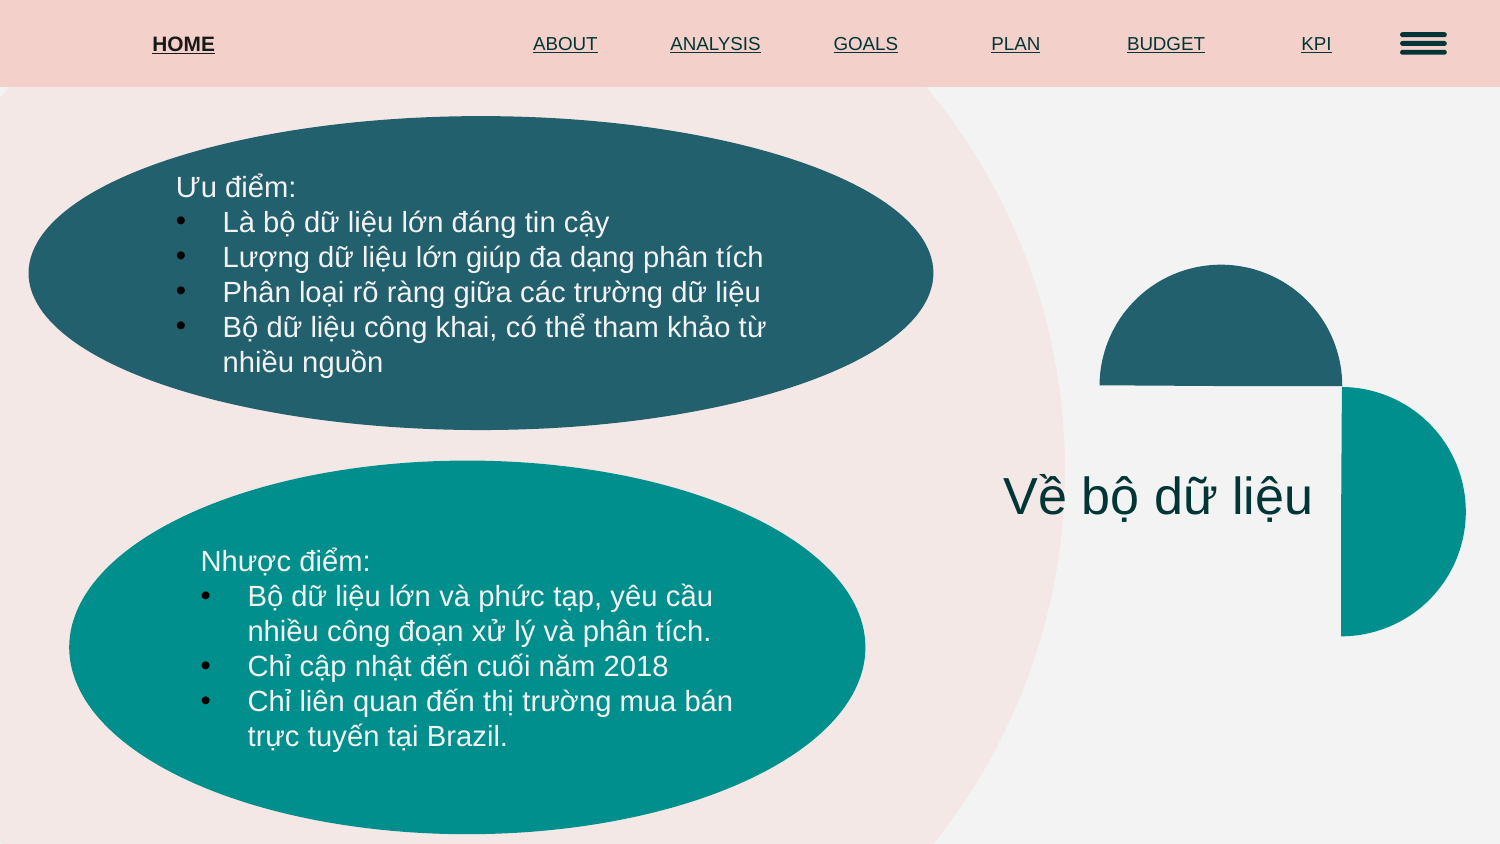

HOME
ABOUT
ANALYSIS
GOALS
PLAN
BUDGET
KPI

Ưu điểm:
Là bộ dữ liệu lớn đáng tin cậy
Lượng dữ liệu lớn giúp đa dạng phân tích
Phân loại rõ ràng giữa các trường dữ liệu
Bộ dữ liệu công khai, có thể tham khảo từ nhiều nguồn

# Về bộ dữ liệu

Nhược điểm:
Bộ dữ liệu lớn và phức tạp, yêu cầu nhiều công đoạn xử lý và phân tích.
Chỉ cập nhật đến cuối năm 2018
Chỉ liên quan đến thị trường mua bán trực tuyến tại Brazil.